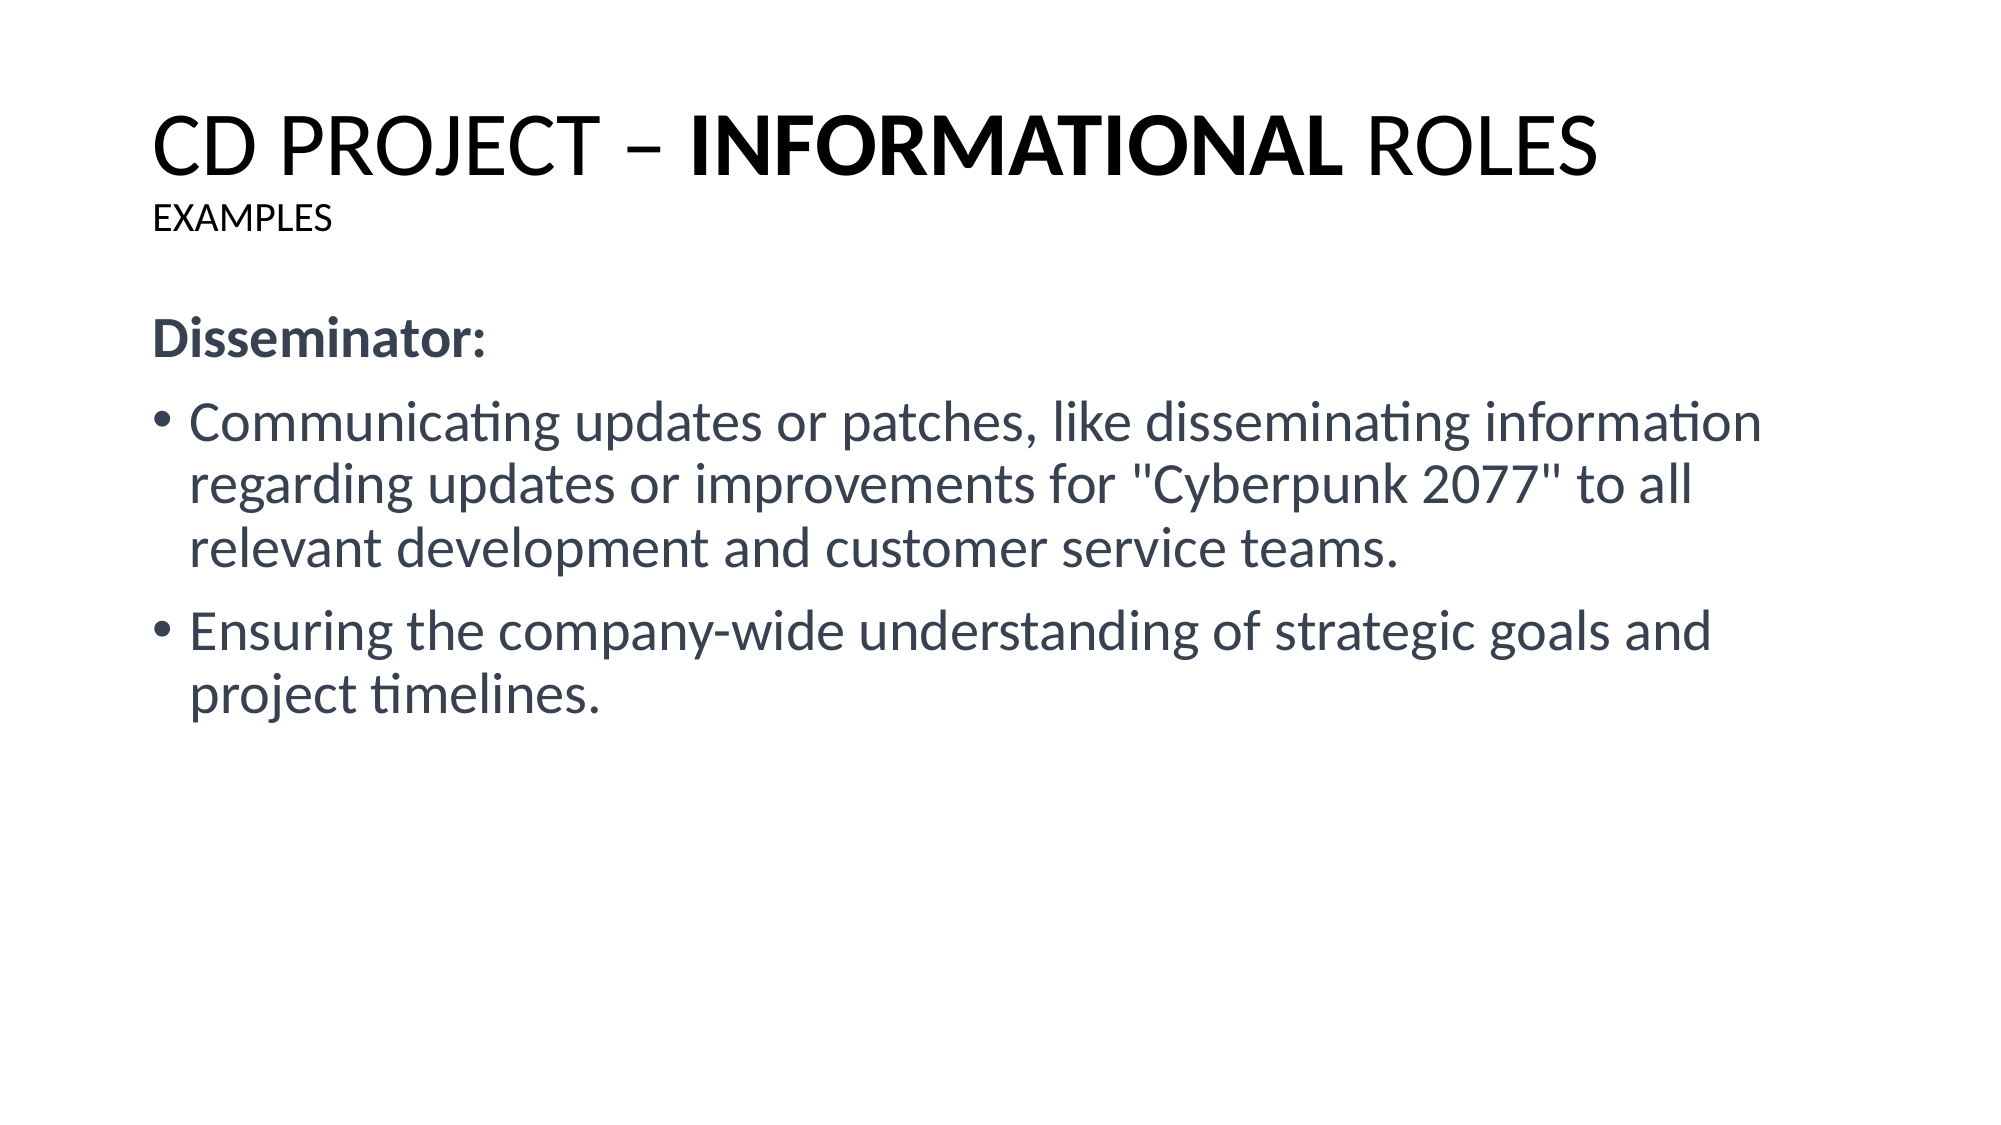

# CD PROJECT – INFORMATIONAL ROLES EXAMPLES
Disseminator:
Communicating updates or patches, like disseminating information regarding updates or improvements for "Cyberpunk 2077" to all relevant development and customer service teams.
Ensuring the company-wide understanding of strategic goals and project timelines.